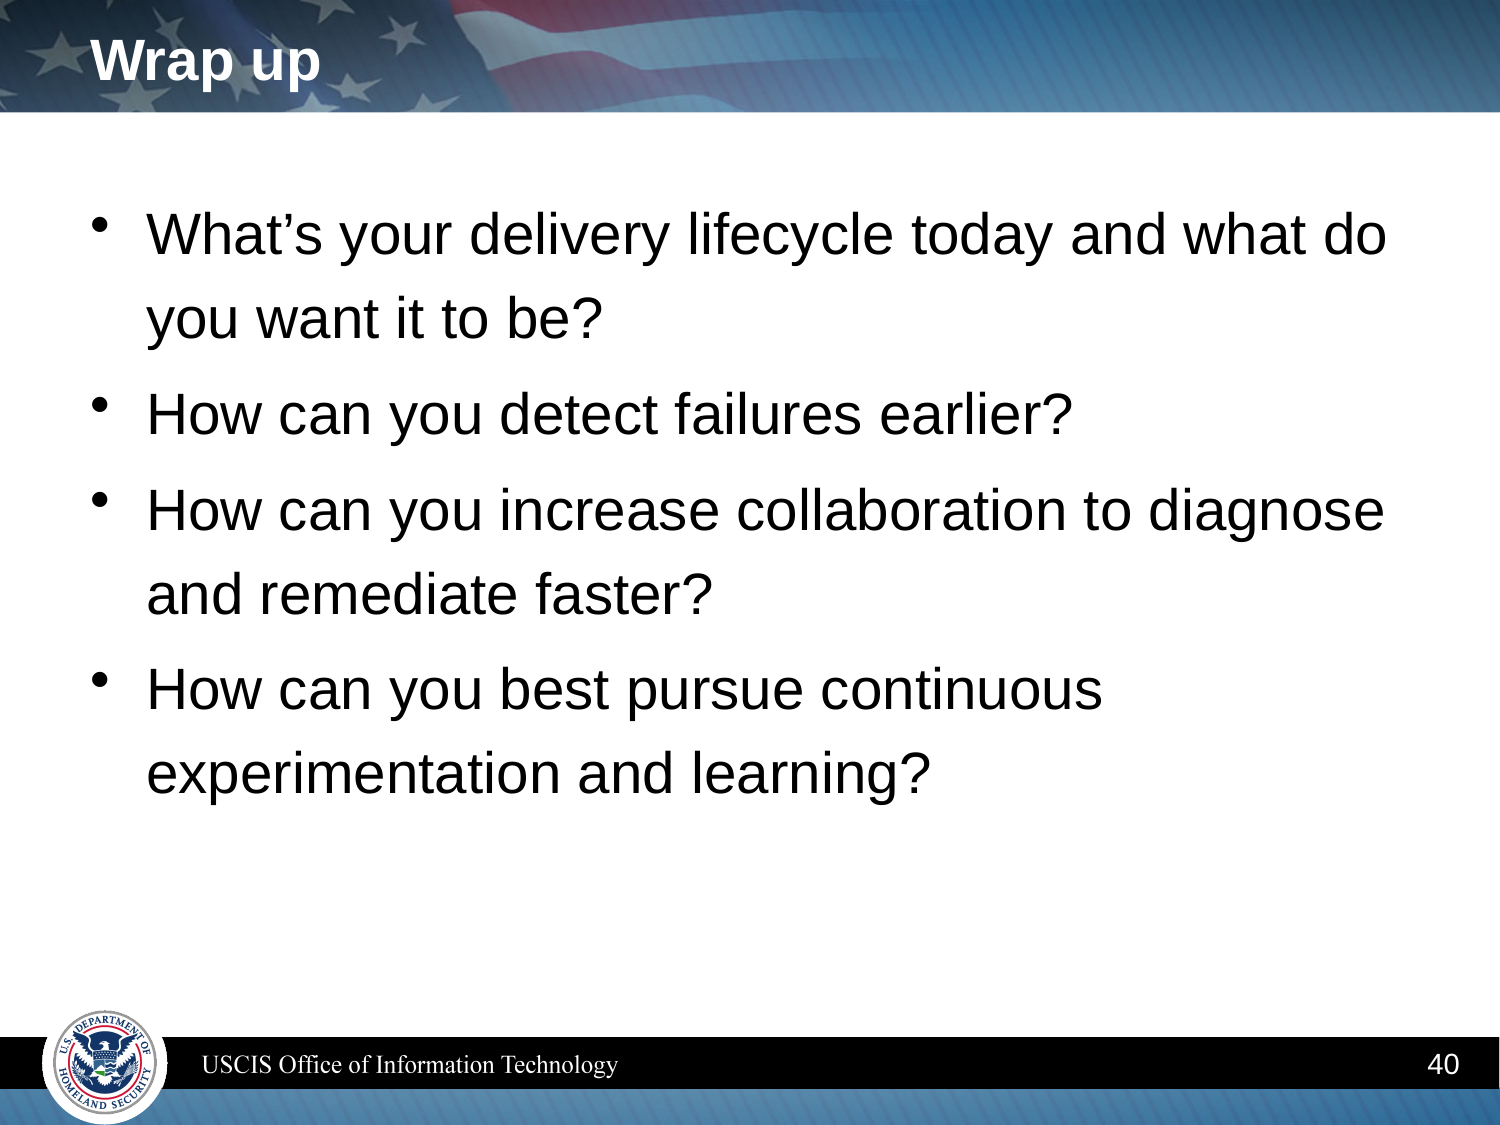

# Wrap up
What’s your delivery lifecycle today and what do you want it to be?
How can you detect failures earlier?
How can you increase collaboration to diagnose and remediate faster?
How can you best pursue continuous experimentation and learning?
40